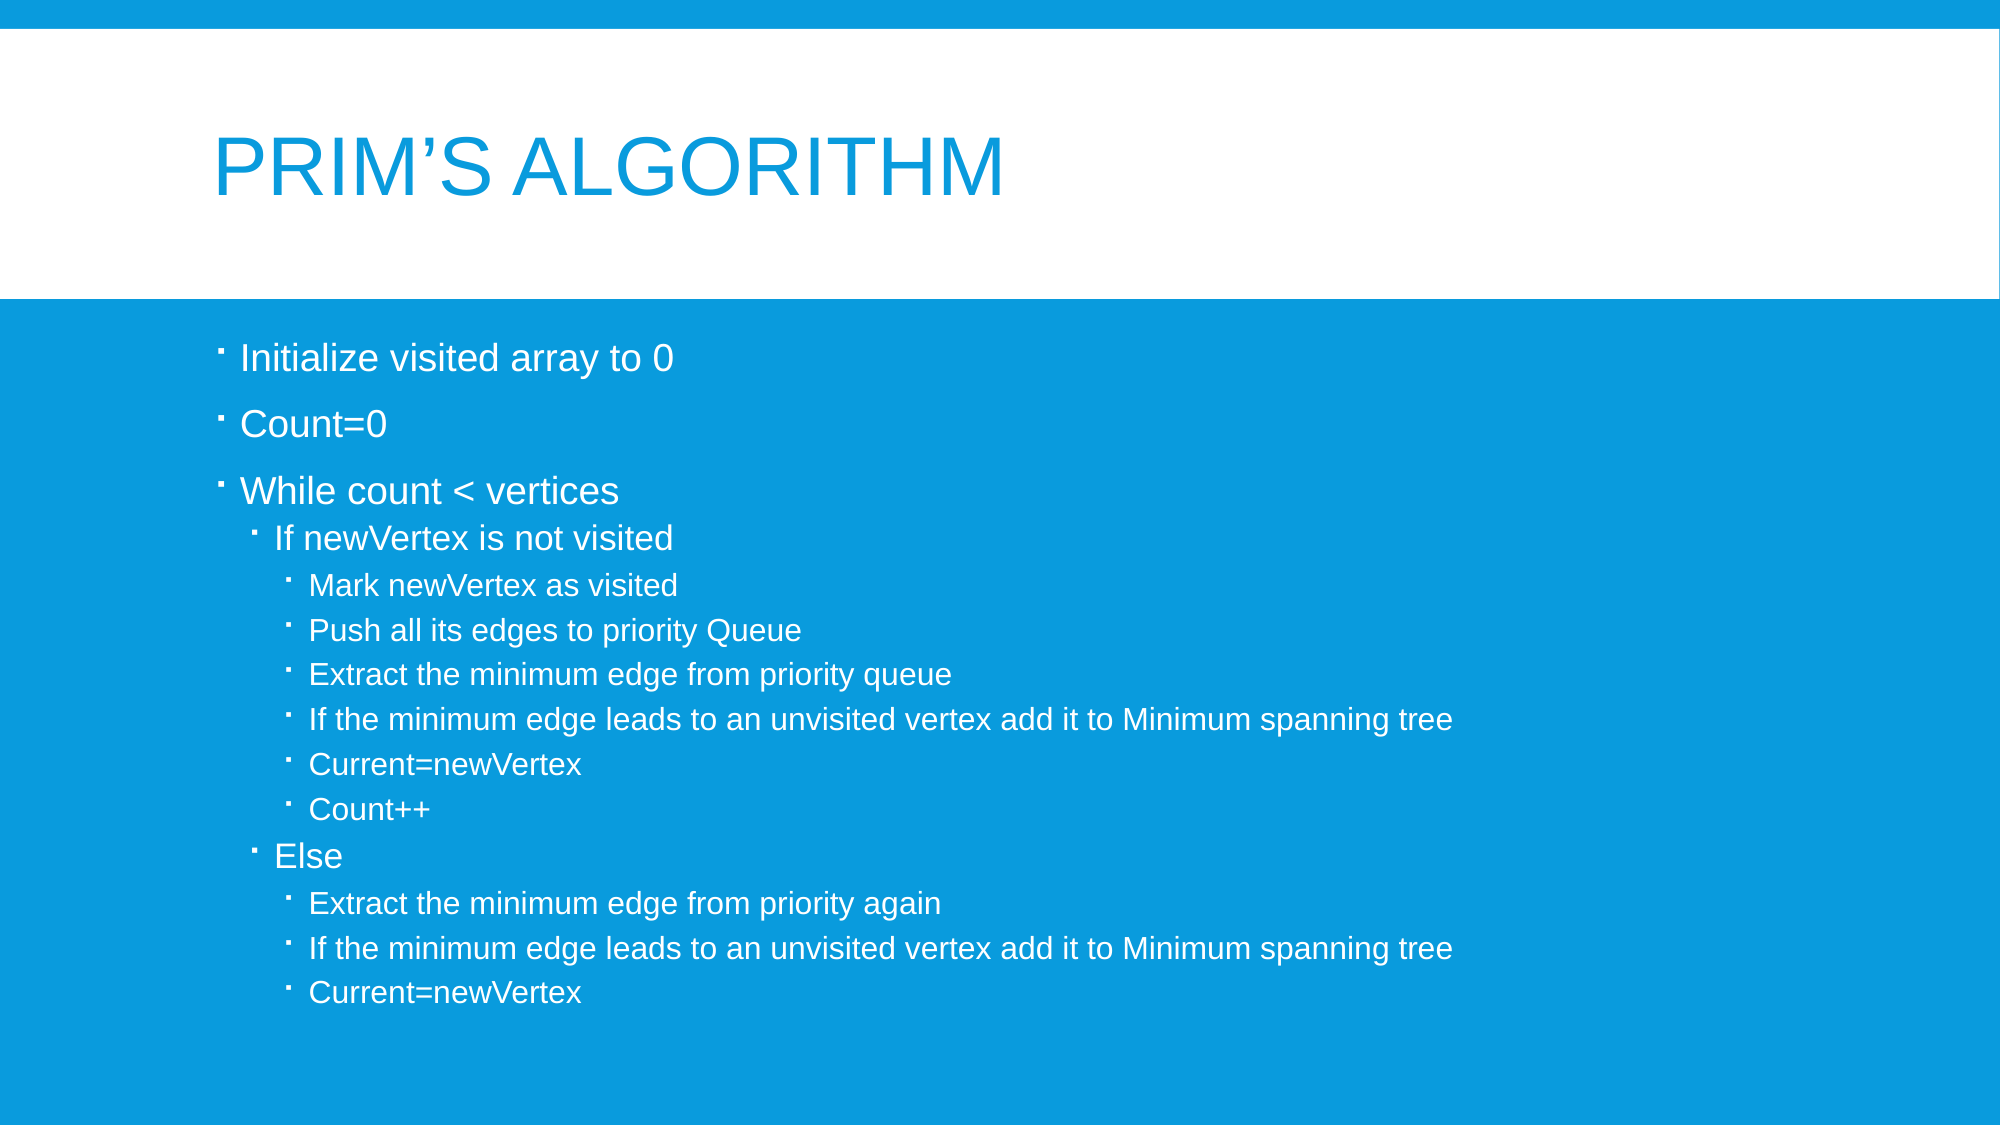

# Prim’s Algorithm
Initialize visited array to 0
Count=0
While count < vertices
If newVertex is not visited
Mark newVertex as visited
Push all its edges to priority Queue
Extract the minimum edge from priority queue
If the minimum edge leads to an unvisited vertex add it to Minimum spanning tree
Current=newVertex
Count++
Else
Extract the minimum edge from priority again
If the minimum edge leads to an unvisited vertex add it to Minimum spanning tree
Current=newVertex